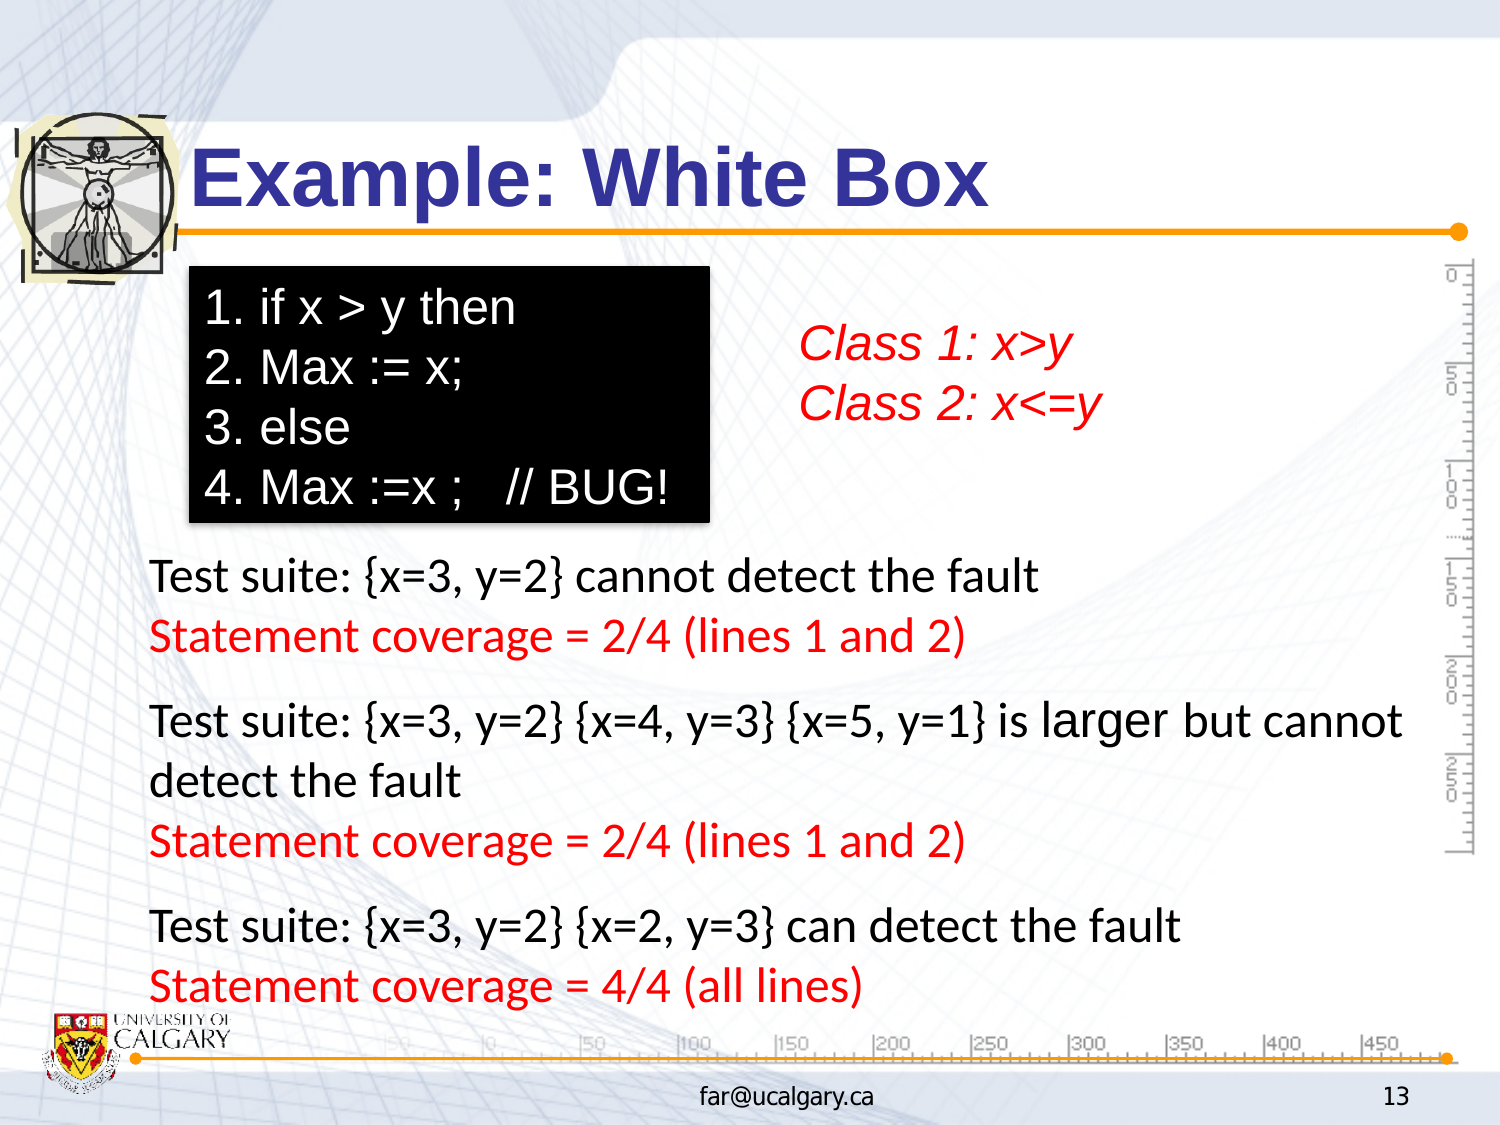

# Example: White Box
1. if x > y then
2. Max := x;
3. else
4. Max :=x ;   // BUG!
Class 1: x>y
Class 2: x<=y
Test suite: {x=3, y=2} cannot detect the fault
Statement coverage = 2/4 (lines 1 and 2)

Test suite: {x=3, y=2} {x=4, y=3} {x=5, y=1} is larger but cannot detect the fault
Statement coverage = 2/4 (lines 1 and 2)

Test suite: {x=3, y=2} {x=2, y=3} can detect the fault
Statement coverage = 4/4 (all lines)
far@ucalgary.ca
13